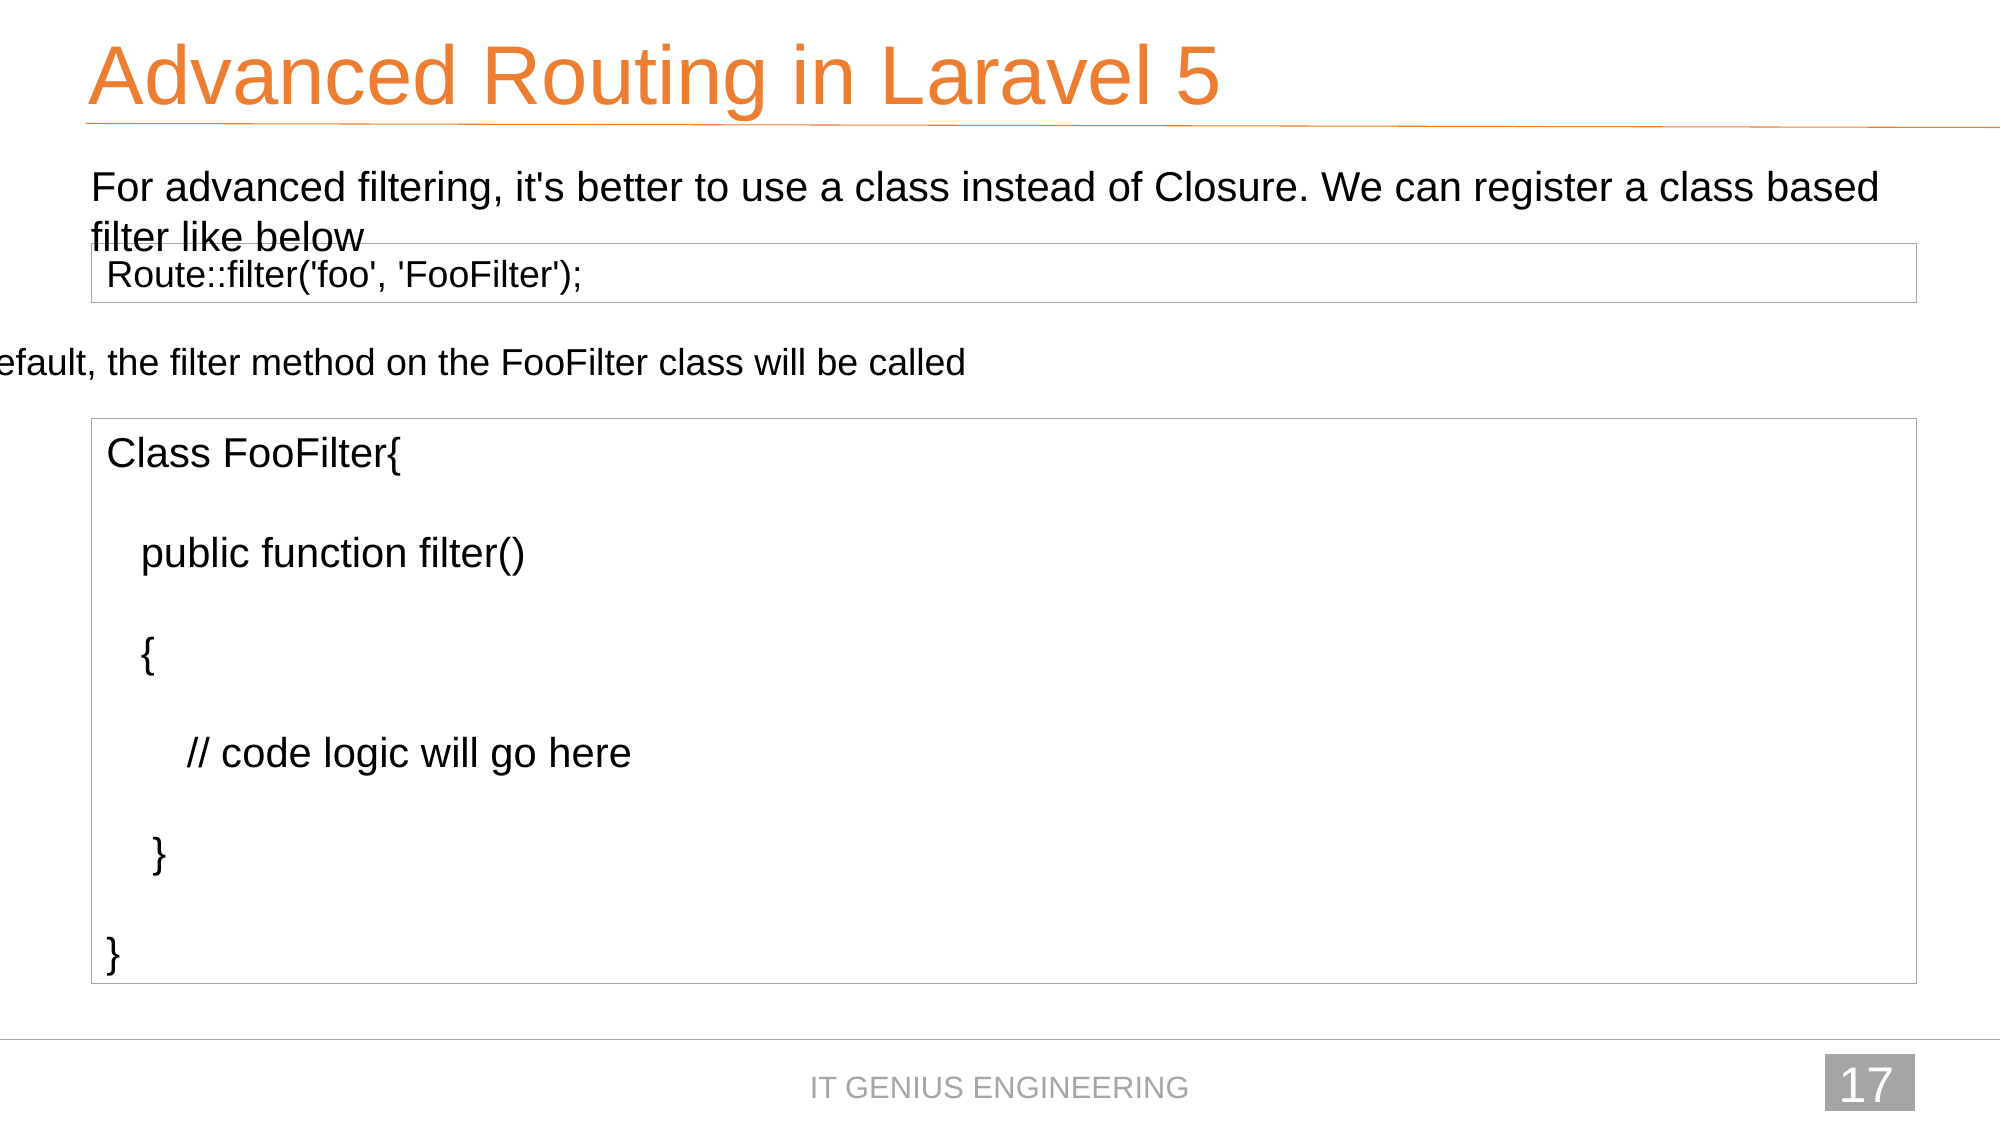

Advanced Routing in Laravel 5
For advanced filtering, it's better to use a class instead of Closure. We can register a class based filter like below
Route::filter('foo', 'FooFilter');
By default, the filter method on the FooFilter class will be called
Class FooFilter{

   public function filter()

   {

       // code logic will go here

    }

}
175
IT GENIUS ENGINEERING